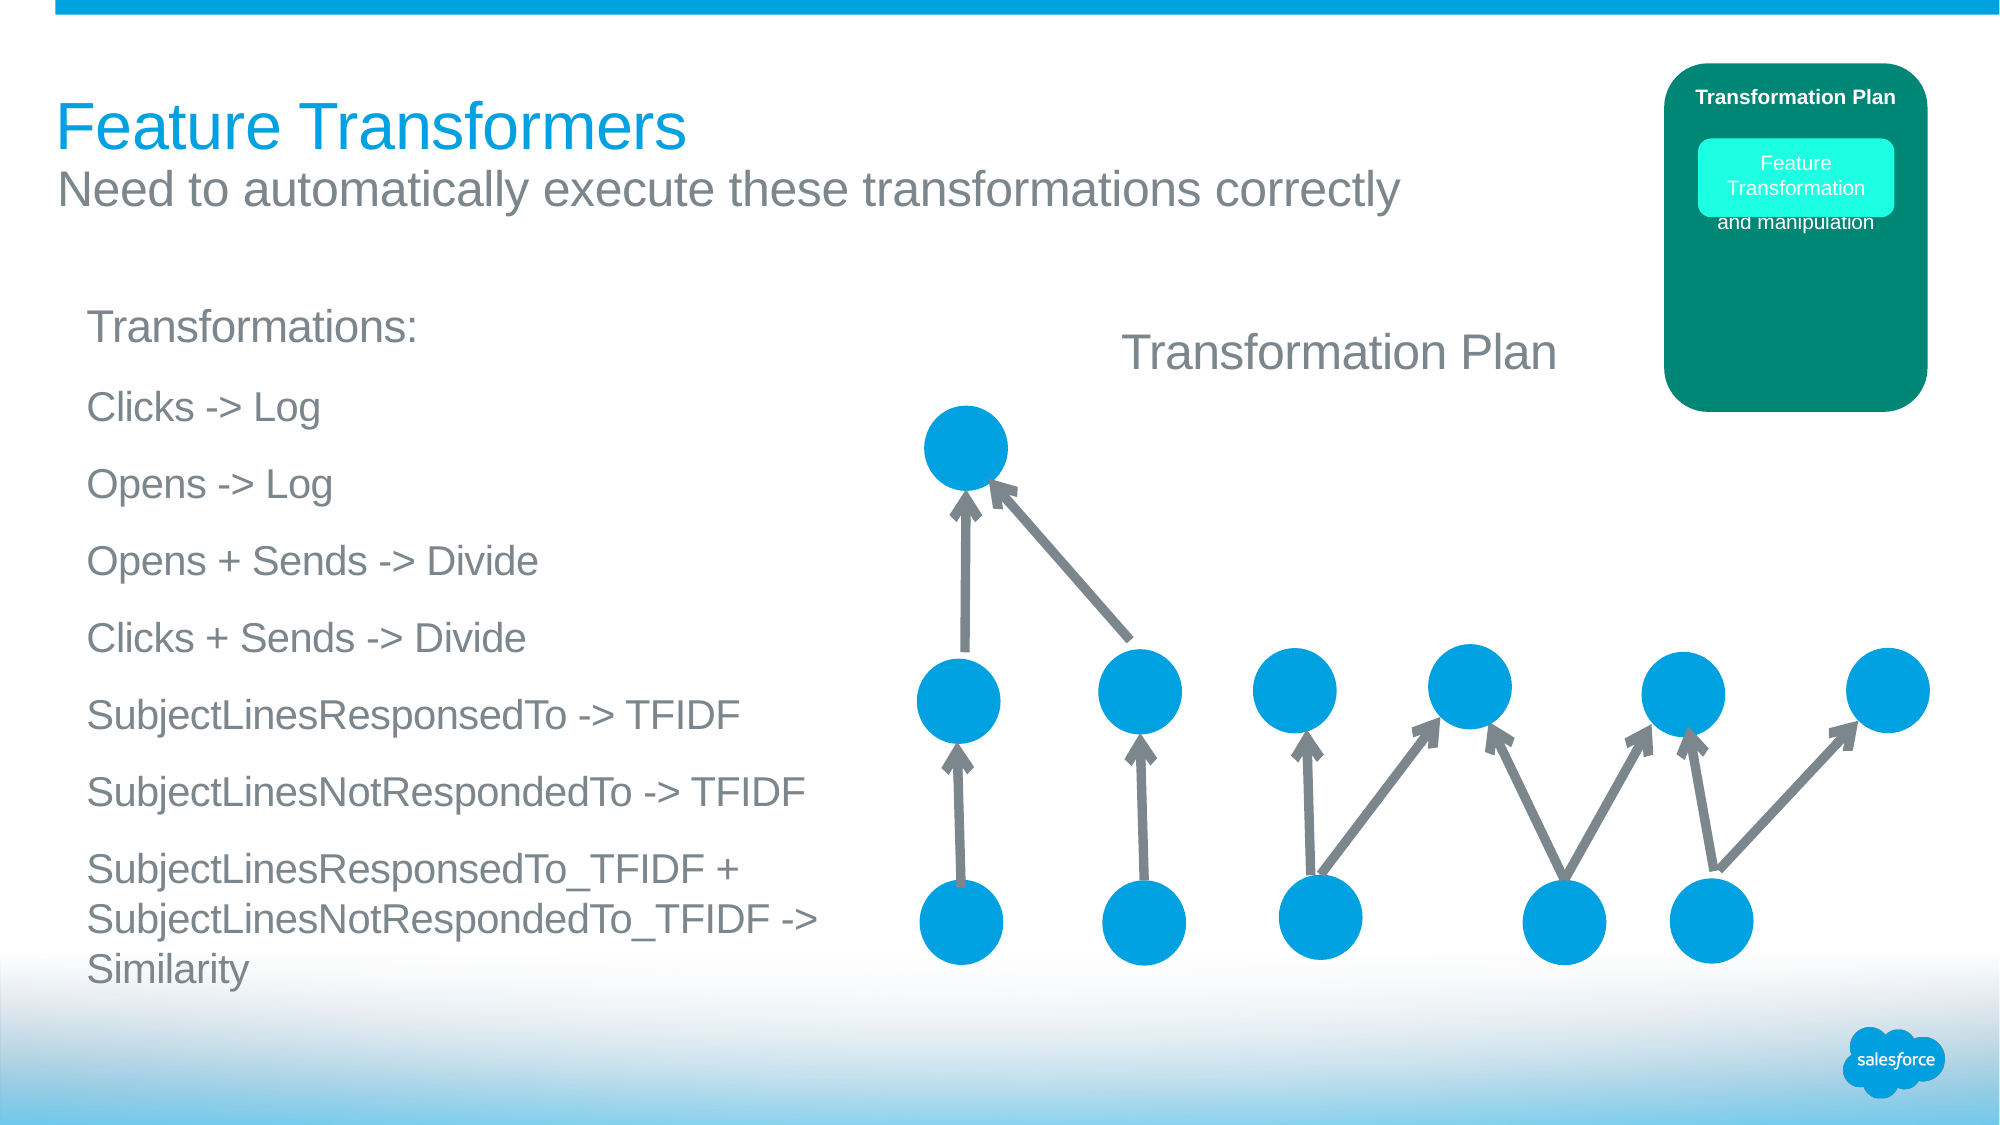

# Feature Transformers
Transformation Plan

Feature engineering and manipulation
Feature Transformation
Need to automatically execute these transformations correctly
Transformations:
Clicks -> Log
Opens -> Log
Opens + Sends -> Divide
Clicks + Sends -> Divide
SubjectLinesResponsedTo -> TFIDF
SubjectLinesNotRespondedTo -> TFIDF
SubjectLinesResponsedTo_TFIDF + SubjectLinesNotRespondedTo_TFIDF -> Similarity
Transformation Plan